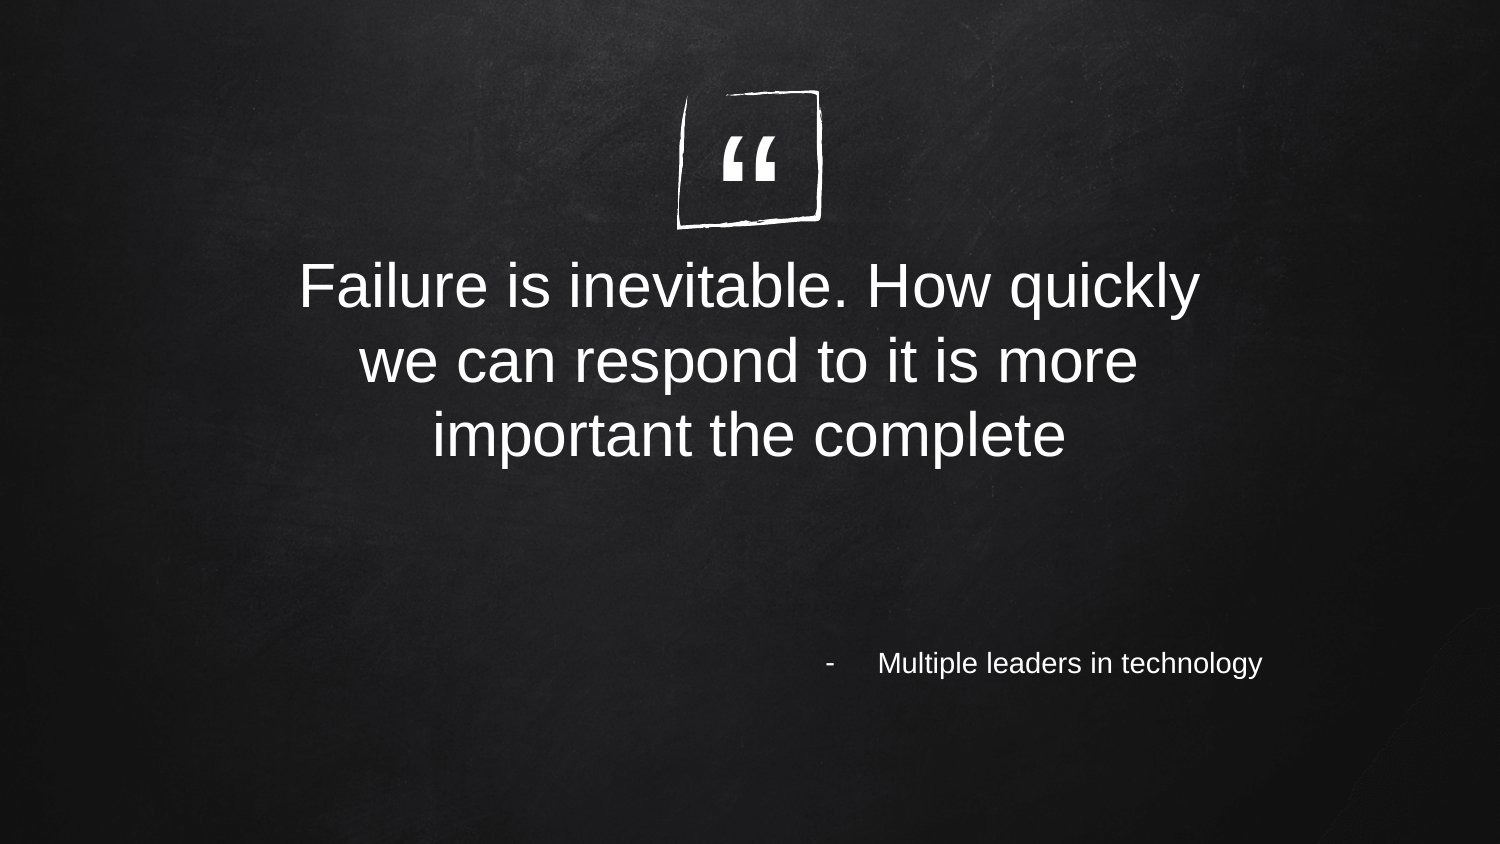

Failure is inevitable. How quickly we can respond to it is more important the complete
Multiple leaders in technology